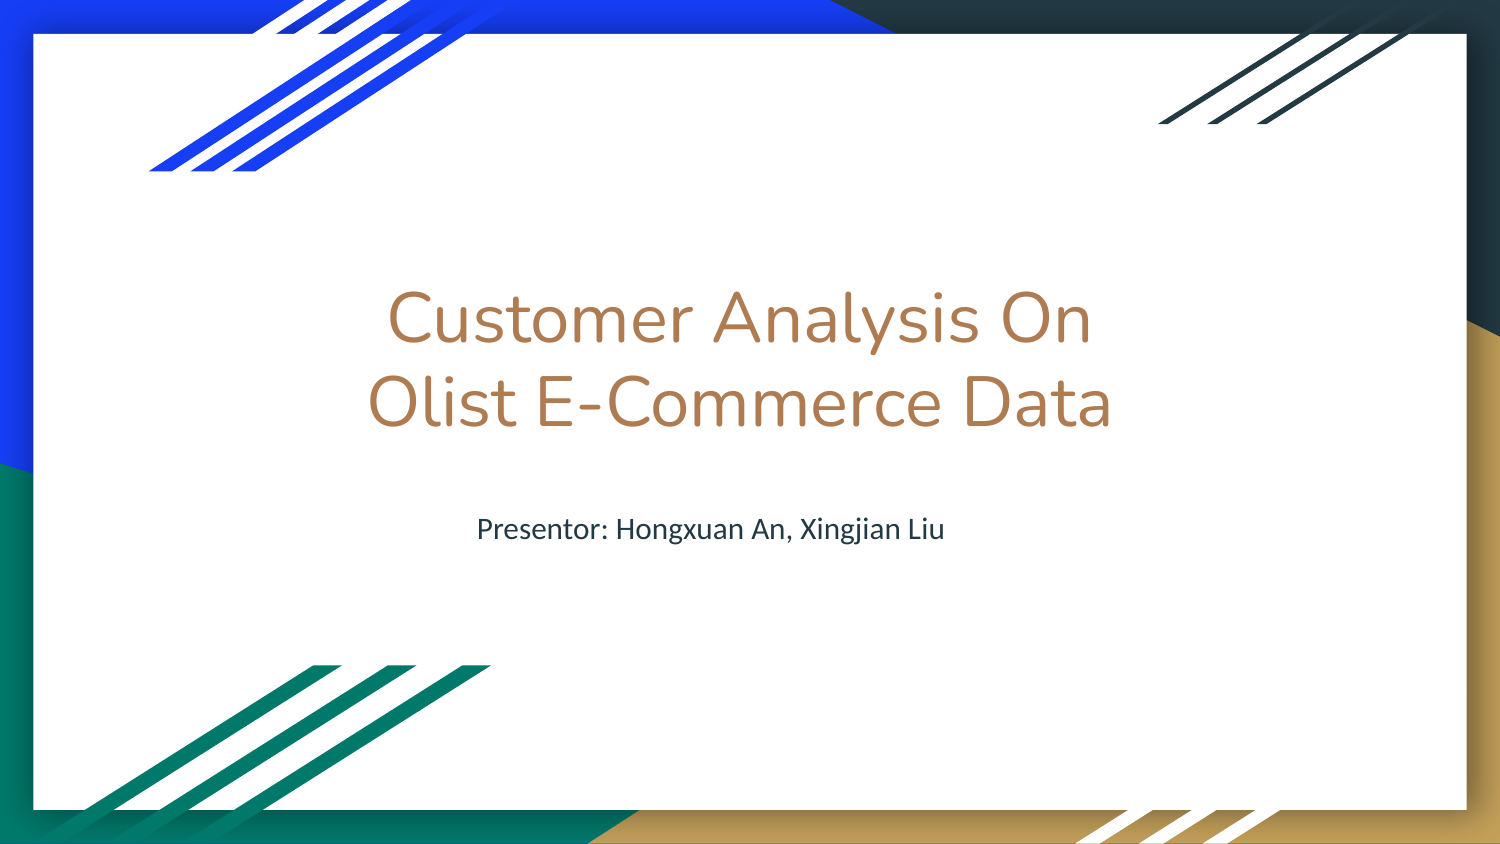

# Customer Analysis On Olist E-Commerce Data
Presentor: Hongxuan An, Xingjian Liu